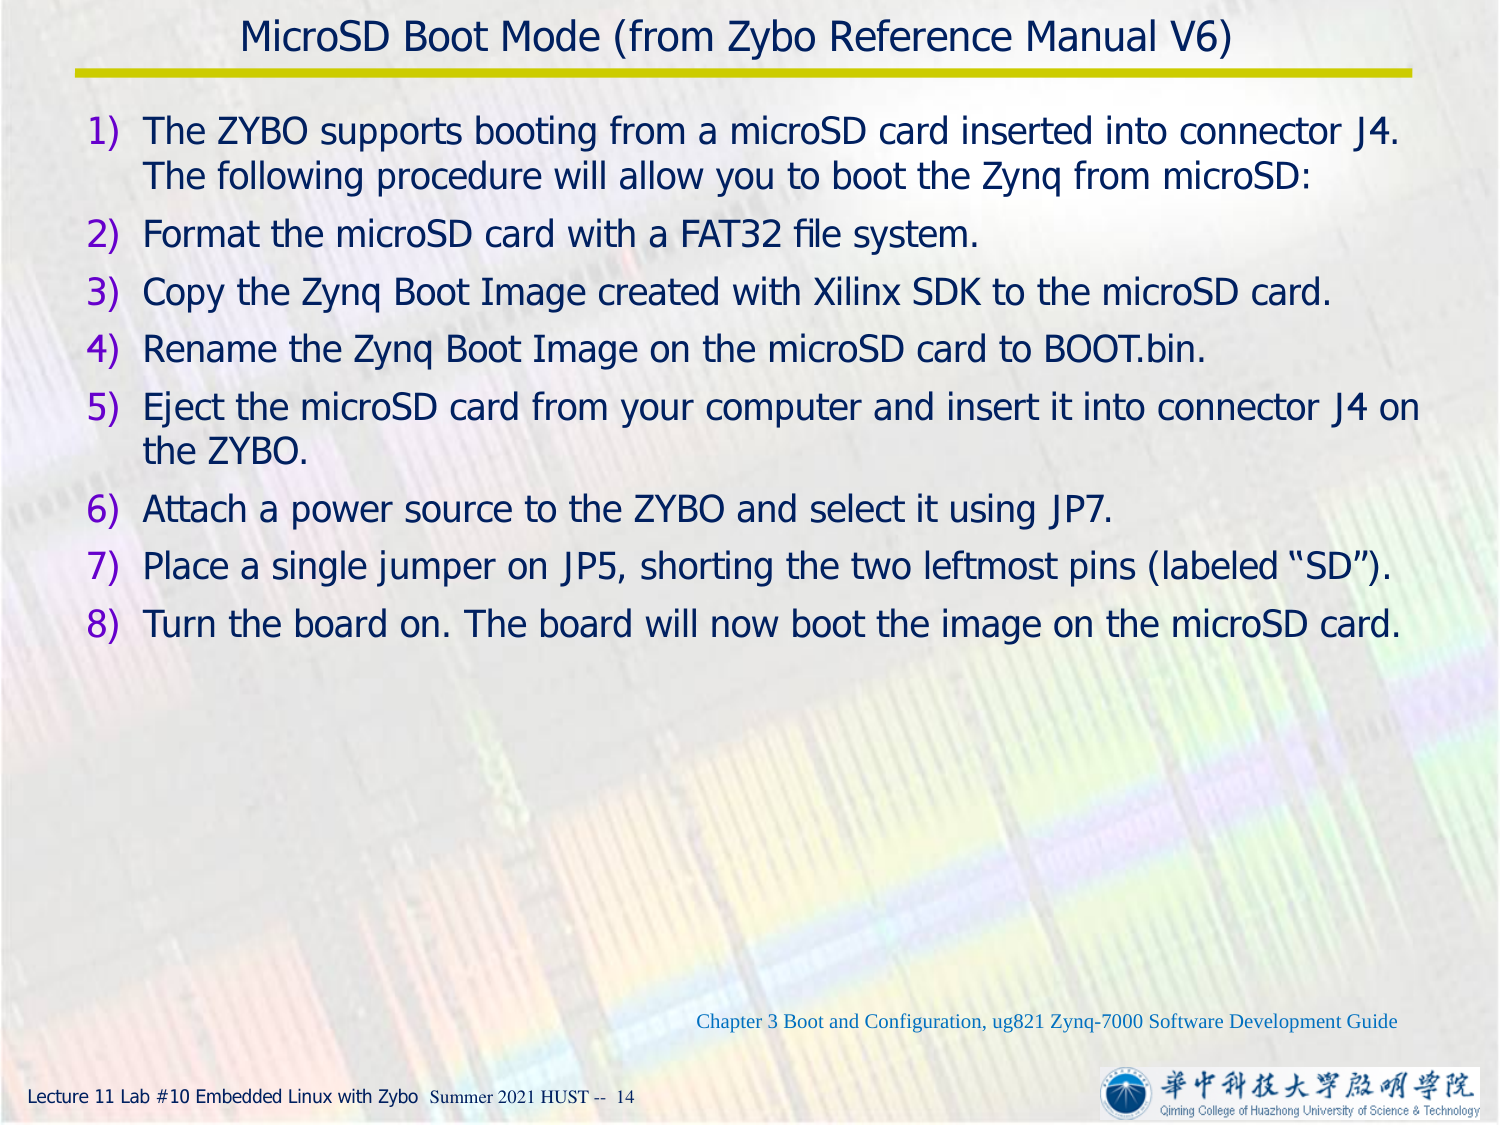

# MicroSD Boot Mode (from Zybo Reference Manual V6)
The ZYBO supports booting from a microSD card inserted into connector J4. The following procedure will allow you to boot the Zynq from microSD:
Format the microSD card with a FAT32 file system.
Copy the Zynq Boot Image created with Xilinx SDK to the microSD card.
Rename the Zynq Boot Image on the microSD card to BOOT.bin.
Eject the microSD card from your computer and insert it into connector J4 on the ZYBO.
Attach a power source to the ZYBO and select it using JP7.
Place a single jumper on JP5, shorting the two leftmost pins (labeled “SD”).
Turn the board on. The board will now boot the image on the microSD card.

Chapter 3 Boot and Configuration, ug821 Zynq-7000 Software Development Guide